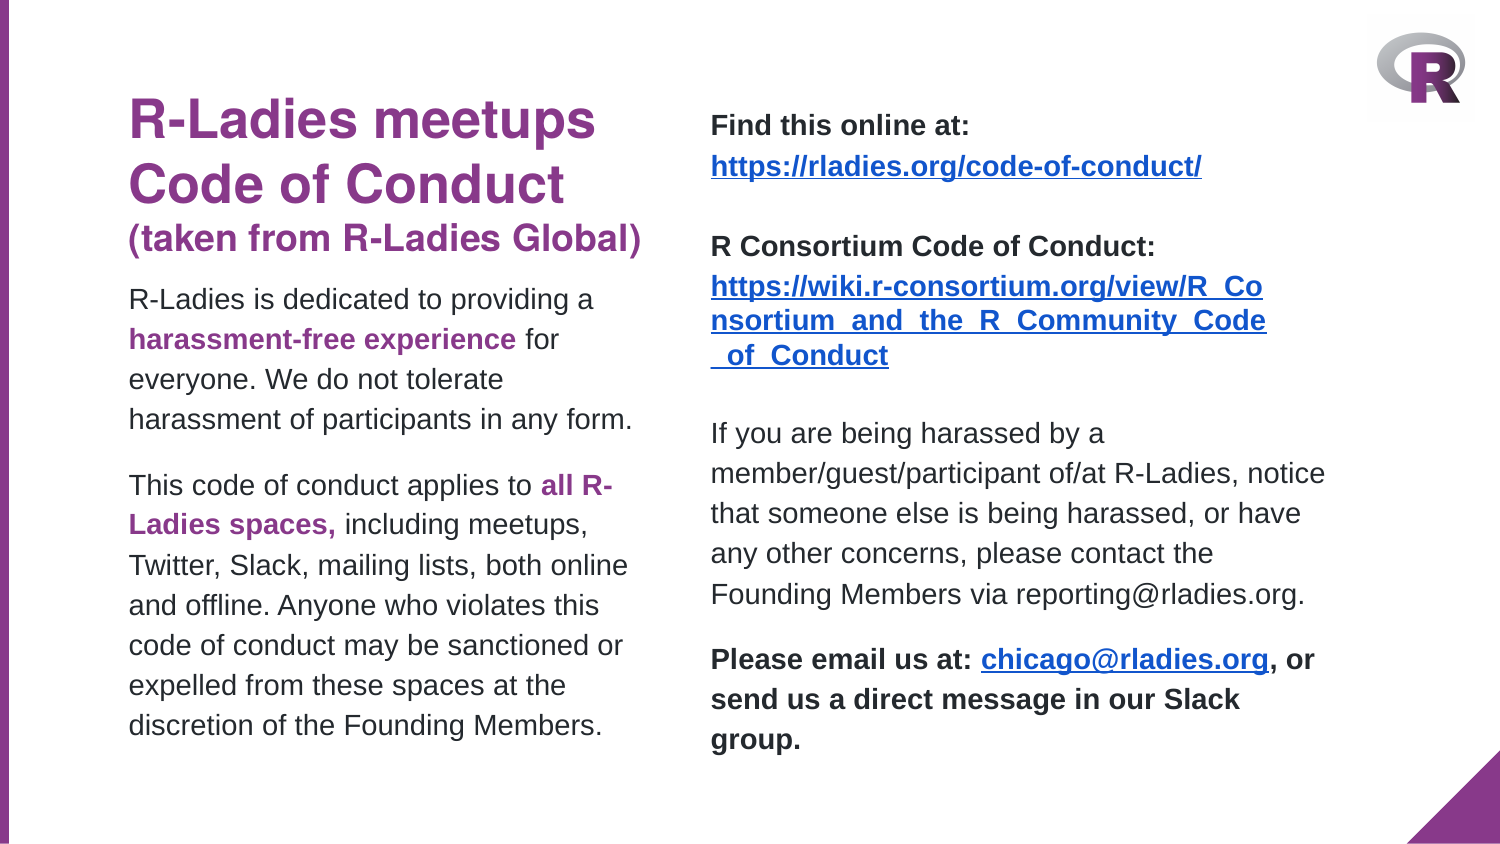

# R-Ladies meetups
Code of Conduct
(taken from R-Ladies Global)
Find this online at: https://rladies.org/code-of-conduct/

R Consortium Code of Conduct: https://wiki.r-consortium.org/view/R_Consortium_and_the_R_Community_Code_of_Conduct

R-Ladies is dedicated to providing a harassment-free experience for everyone. We do not tolerate harassment of participants in any form.
This code of conduct applies to all R-Ladies spaces, including meetups, Twitter, Slack, mailing lists, both online and offline. Anyone who violates this code of conduct may be sanctioned or expelled from these spaces at the discretion of the Founding Members.

If you are being harassed by a member/guest/participant of/at R-Ladies, notice that someone else is being harassed, or have any other concerns, please contact the Founding Members via reporting@rladies.org.
Please email us at: chicago@rladies.org, or send us a direct message in our Slack group.